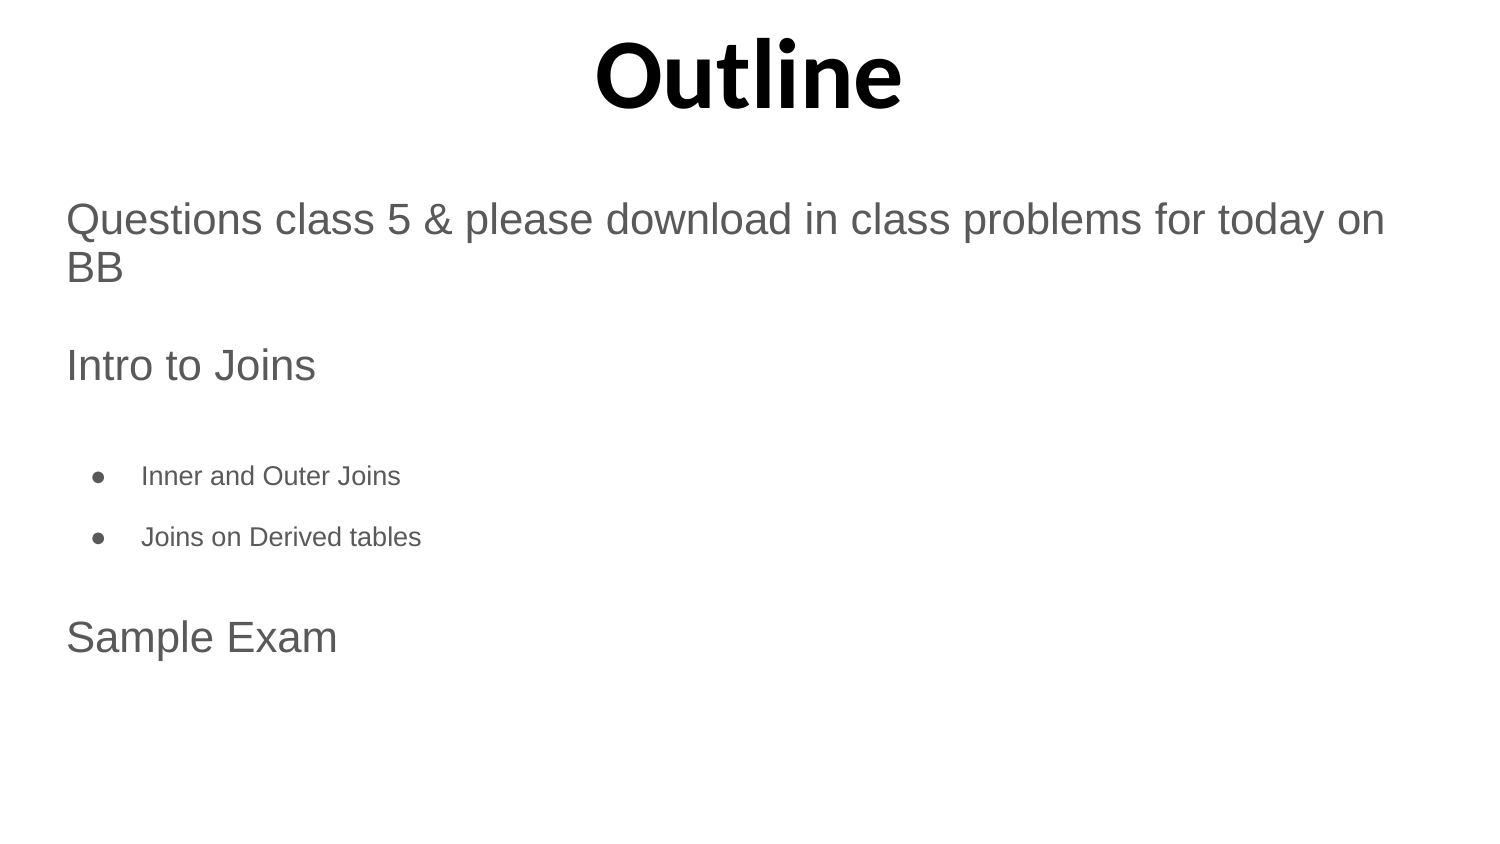

# Outline
Questions class 5 & please download in class problems for today on BB

Intro to Joins

Inner and Outer Joins
Joins on Derived tables
Sample Exam